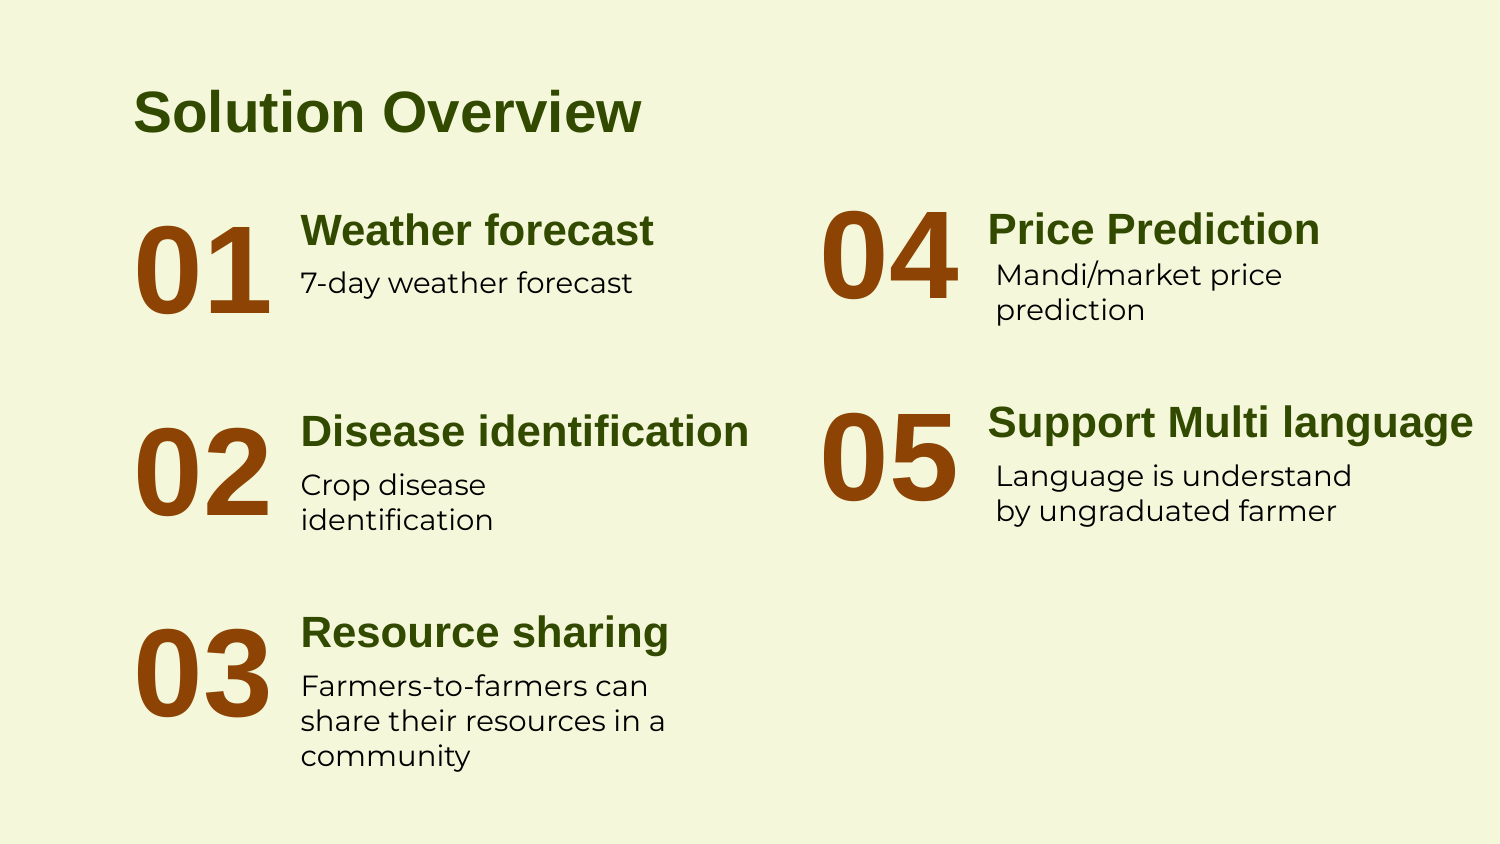

# Solution Overview
Price Prediction
Weather forecast
04
01
Mandi/market price prediction
7-day weather forecast
Support Multi language
Disease identification
05
02
Language is understand by ungraduated farmer
Crop disease identification
Resource sharing
03
Farmers-to-farmers can share their resources in a community